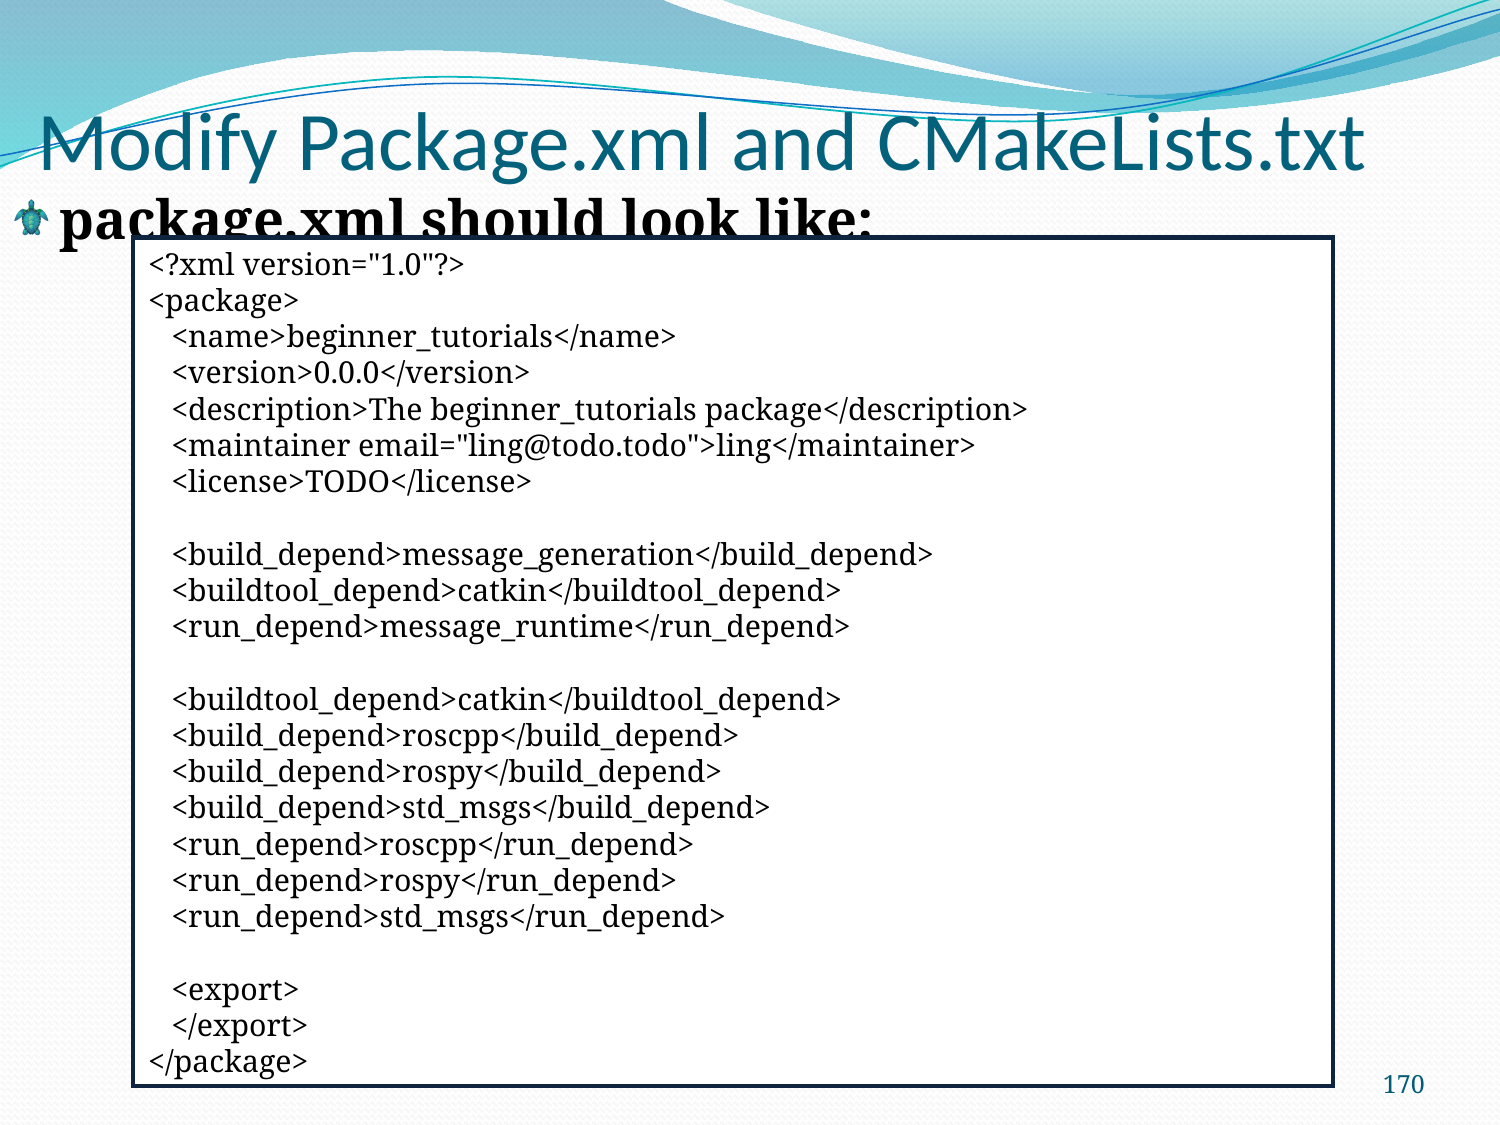

Modify Package.xml and CMakeLists.txt
package.xml should look like:

<?xml version="1.0"?>
<package>
   <name>beginner_tutorials</name>
   <version>0.0.0</version>
   <description>The beginner_tutorials package</description>
   <maintainer email="ling@todo.todo">ling</maintainer>
   <license>TODO</license>

   <build_depend>message_generation</build_depend>
   <buildtool_depend>catkin</buildtool_depend>
   <run_depend>message_runtime</run_depend>

   <buildtool_depend>catkin</buildtool_depend>
   <build_depend>roscpp</build_depend>
   <build_depend>rospy</build_depend>
   <build_depend>std_msgs</build_depend>
   <run_depend>roscpp</run_depend>
   <run_depend>rospy</run_depend>
   <run_depend>std_msgs</run_depend>

   <export>
   </export>
</package>
170